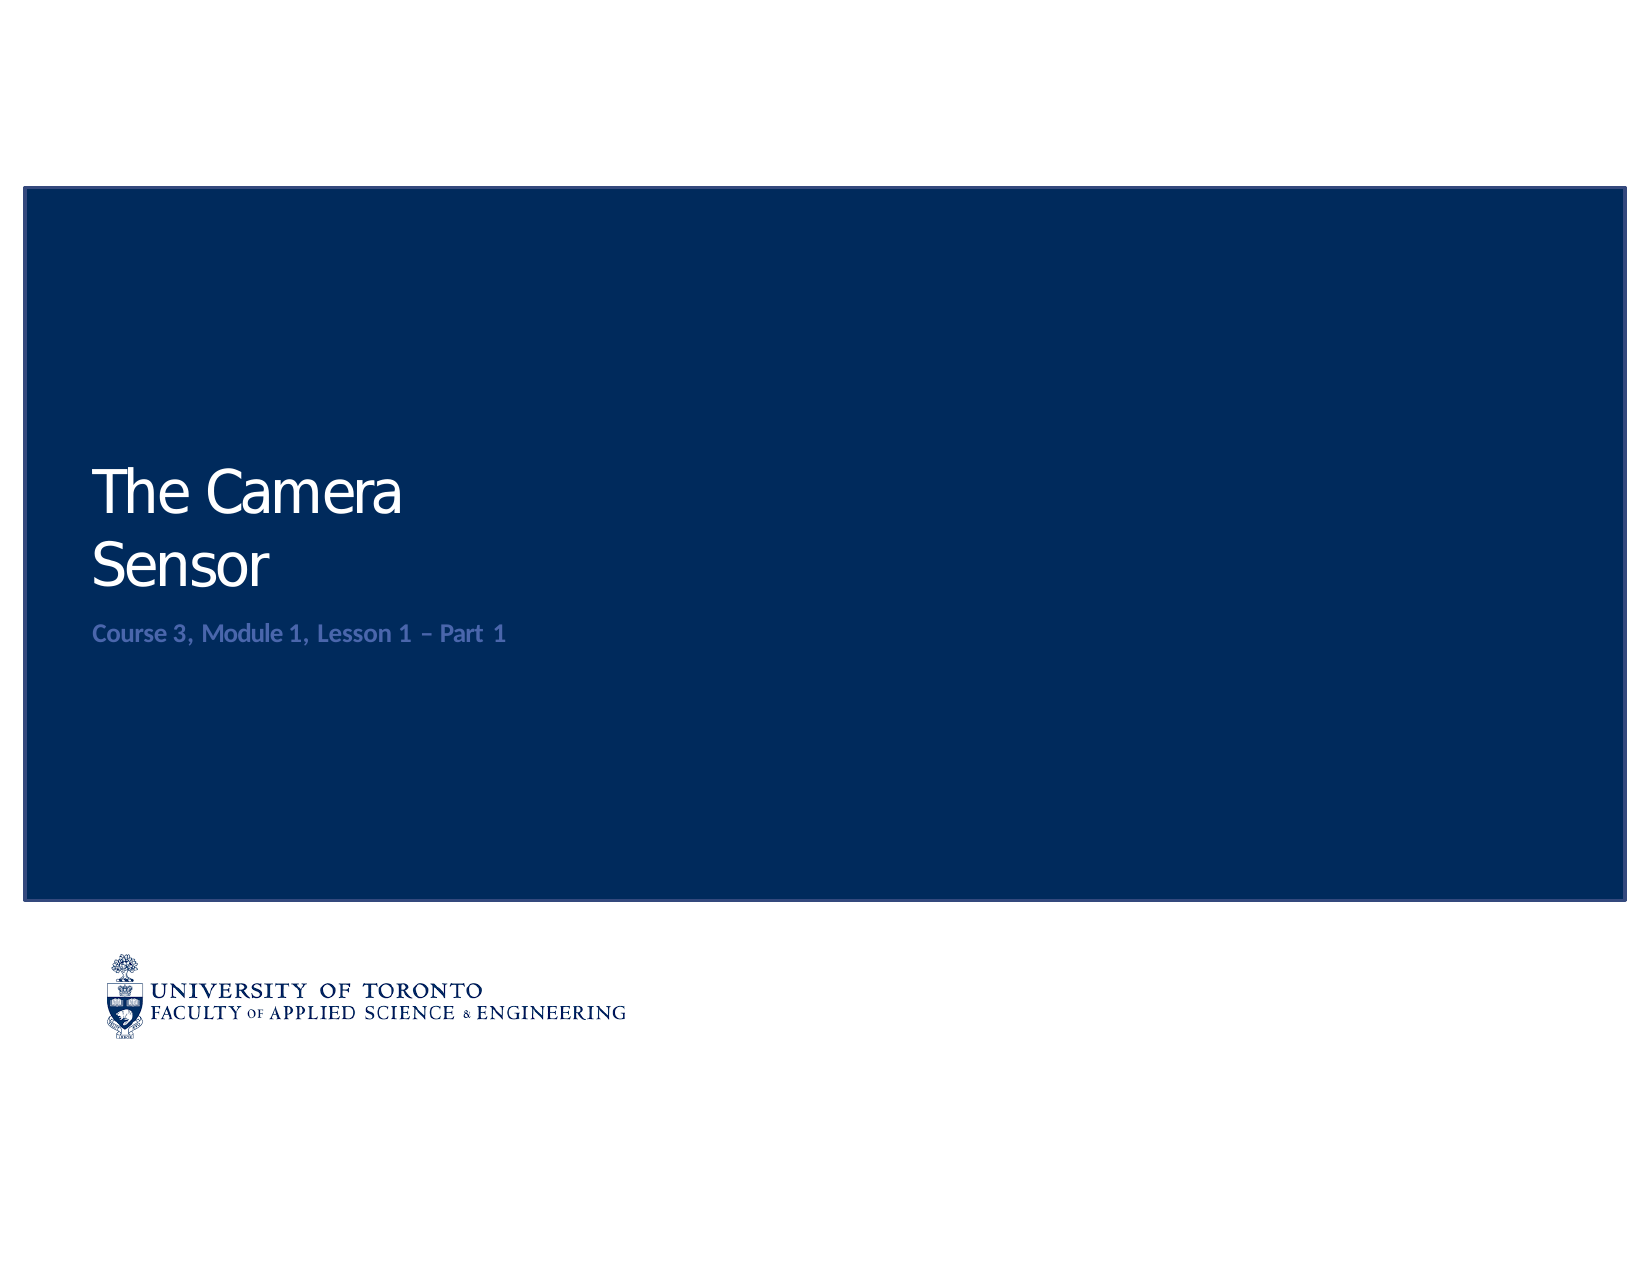

# The Camera Sensor
Course 3, Module 1, Lesson 1 – Part 1